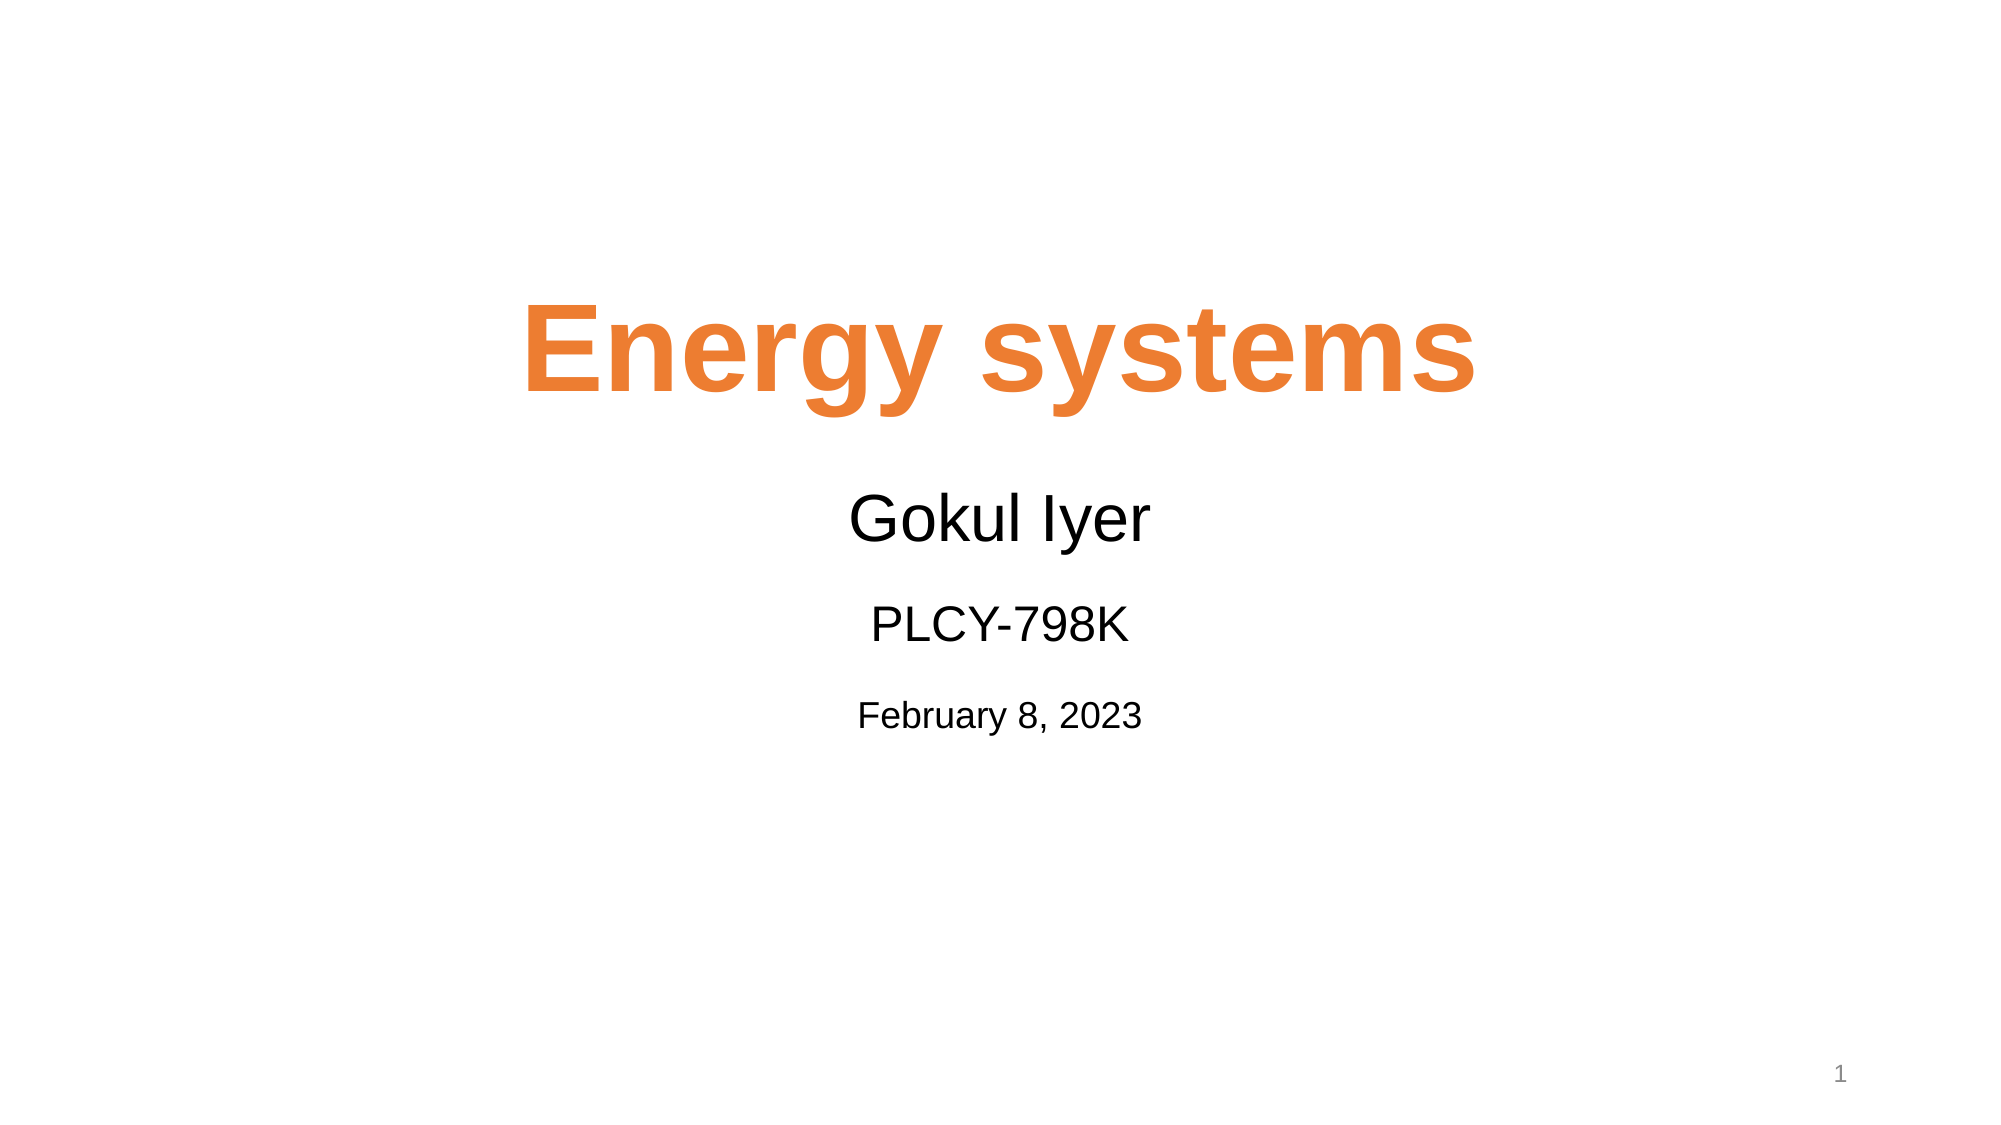

# Energy systems
Gokul Iyer

PLCY-798K
February 8, 2023

1